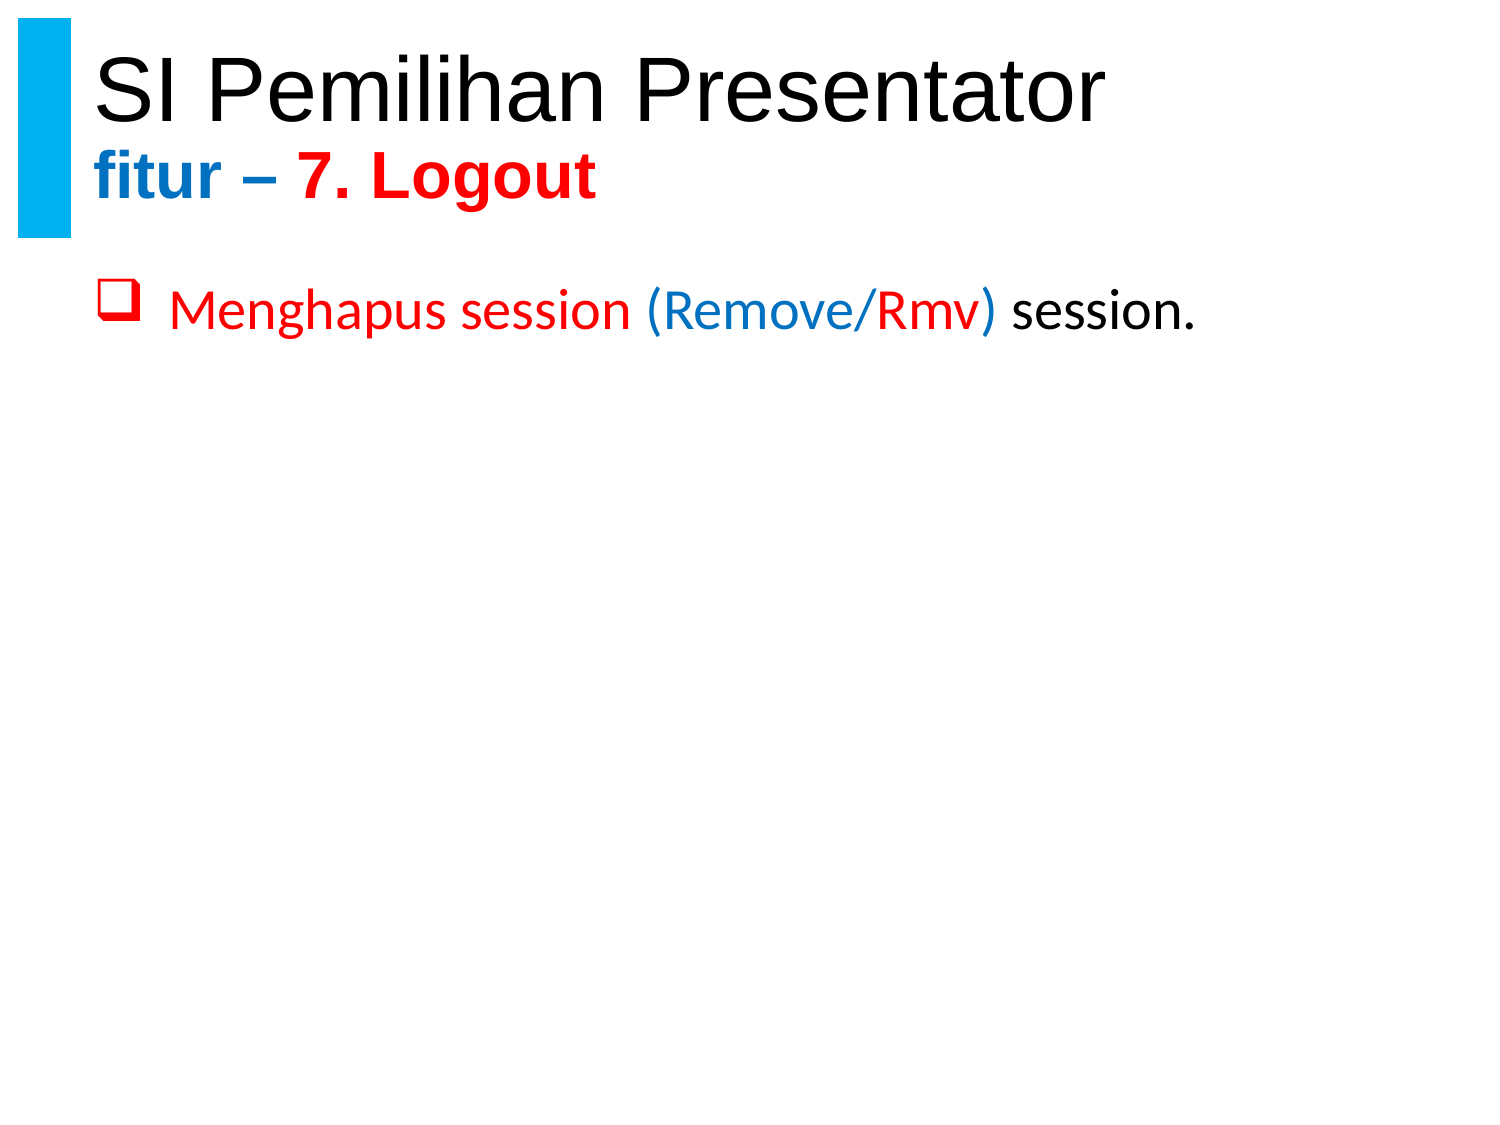

# SI Pemilihan Presentator fitur – 7. Logout
Menghapus session (Remove/Rmv) session.